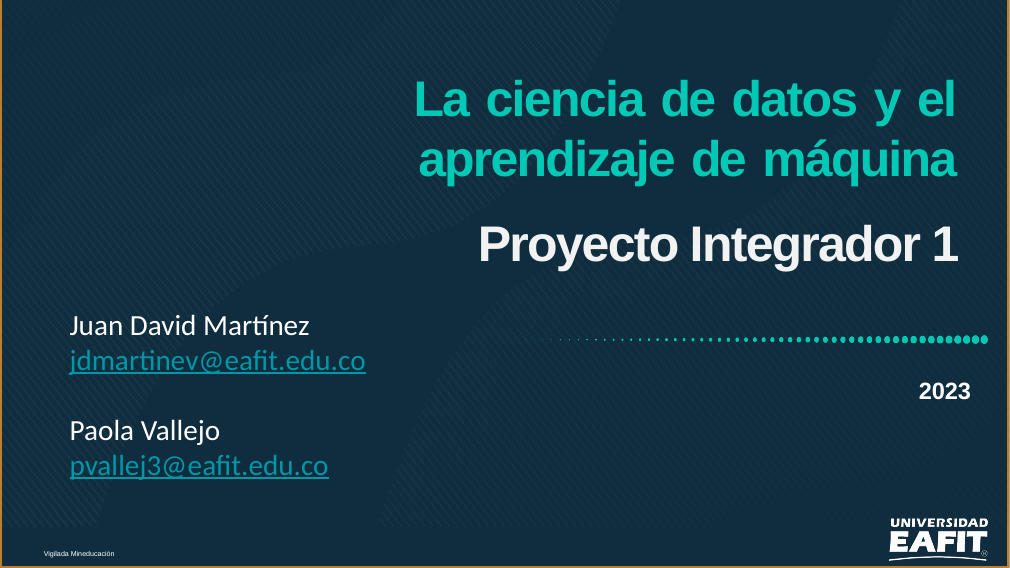

# La ciencia de datos y el aprendizaje de máquina
Proyecto Integrador 1

Juan David Martínez
jdmartinev@eafit.edu.co

Paola Vallejo
pvallej3@eafit.edu.co